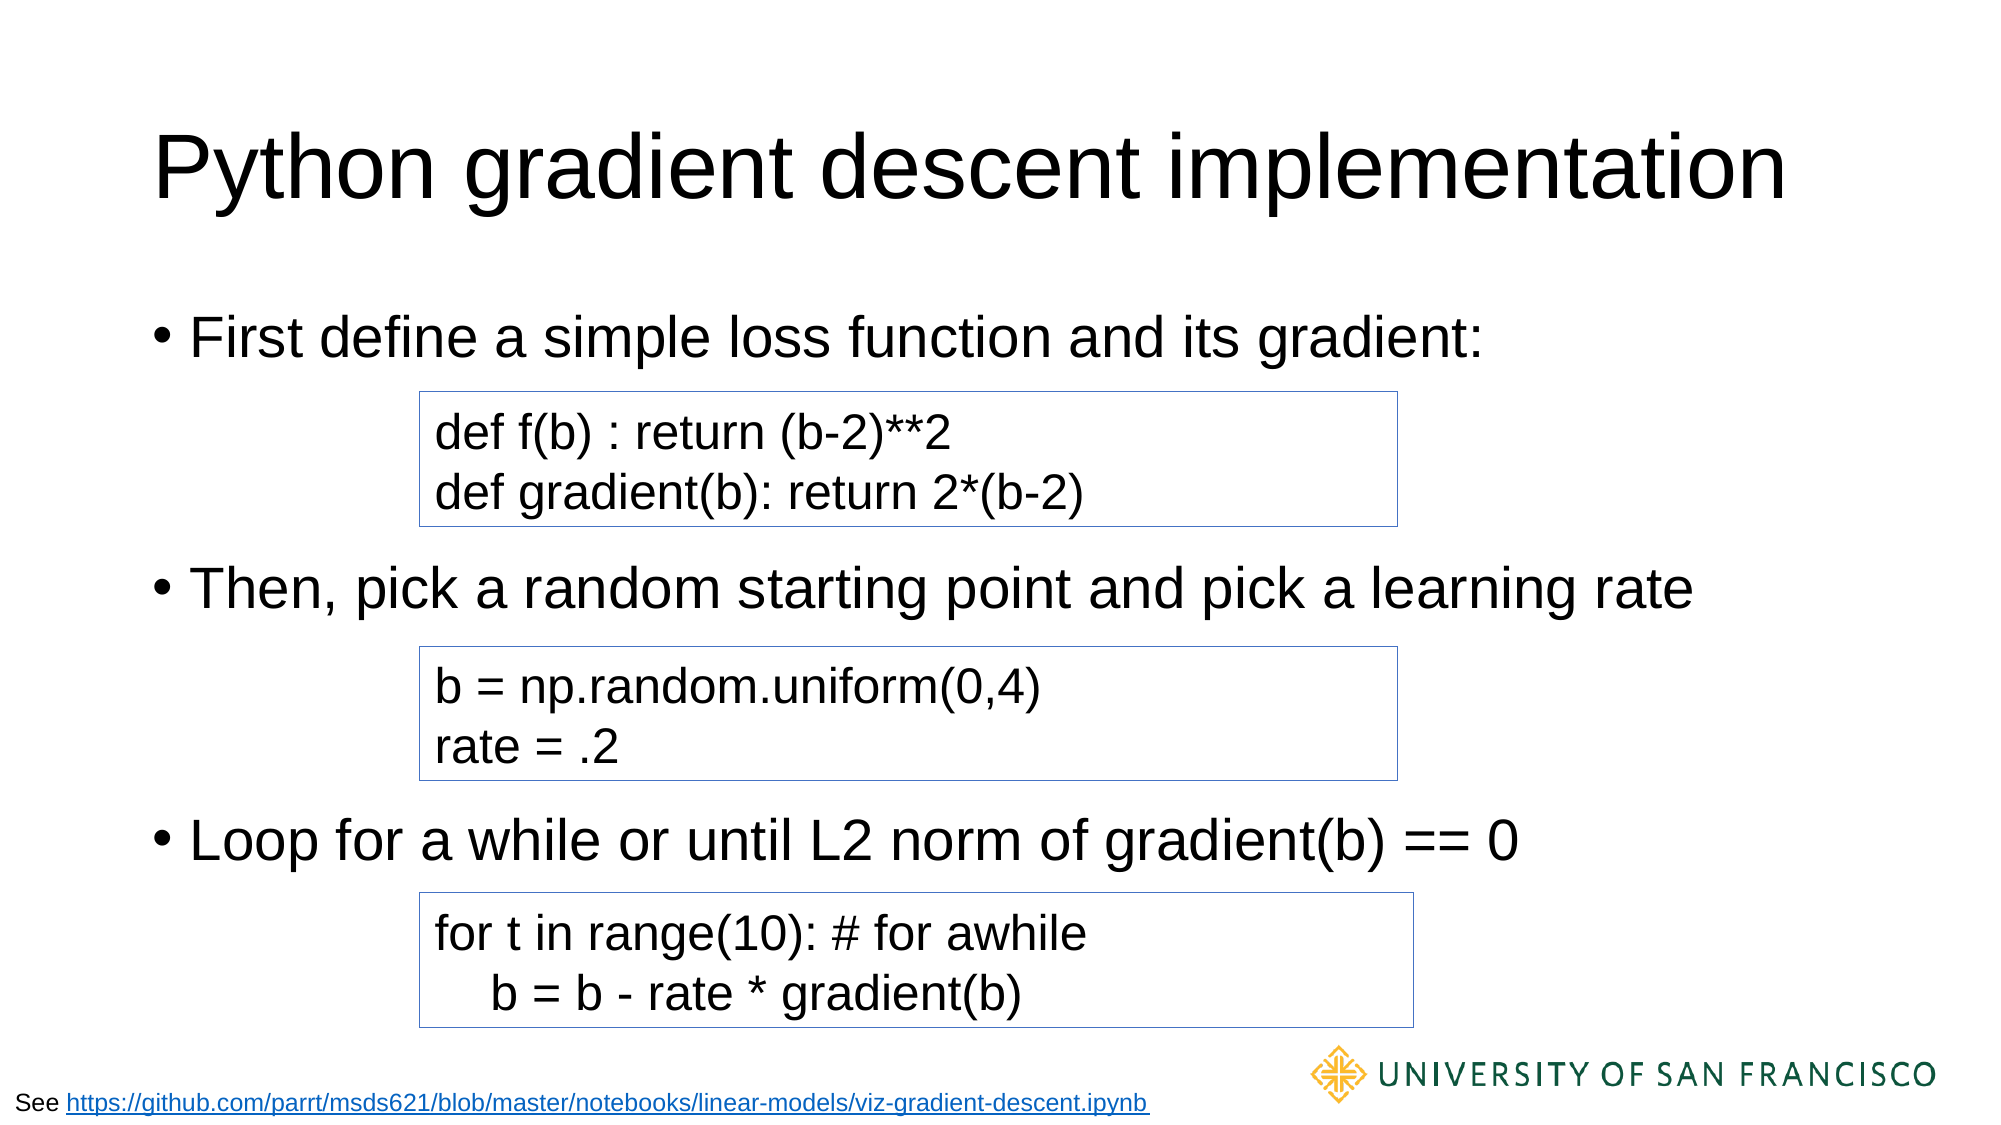

# Python gradient descent implementation
First define a simple loss function and its gradient:

Then, pick a random starting point and pick a learning rate

Loop for a while or until L2 norm of gradient(b) == 0
def f(b) : return (b-2)**2
def gradient(b): return 2*(b-2)
b = np.random.uniform(0,4)
rate = .2
for t in range(10): # for awhile
    b = b - rate * gradient(b)
See https://github.com/parrt/msds621/blob/master/notebooks/linear-models/viz-gradient-descent.ipynb